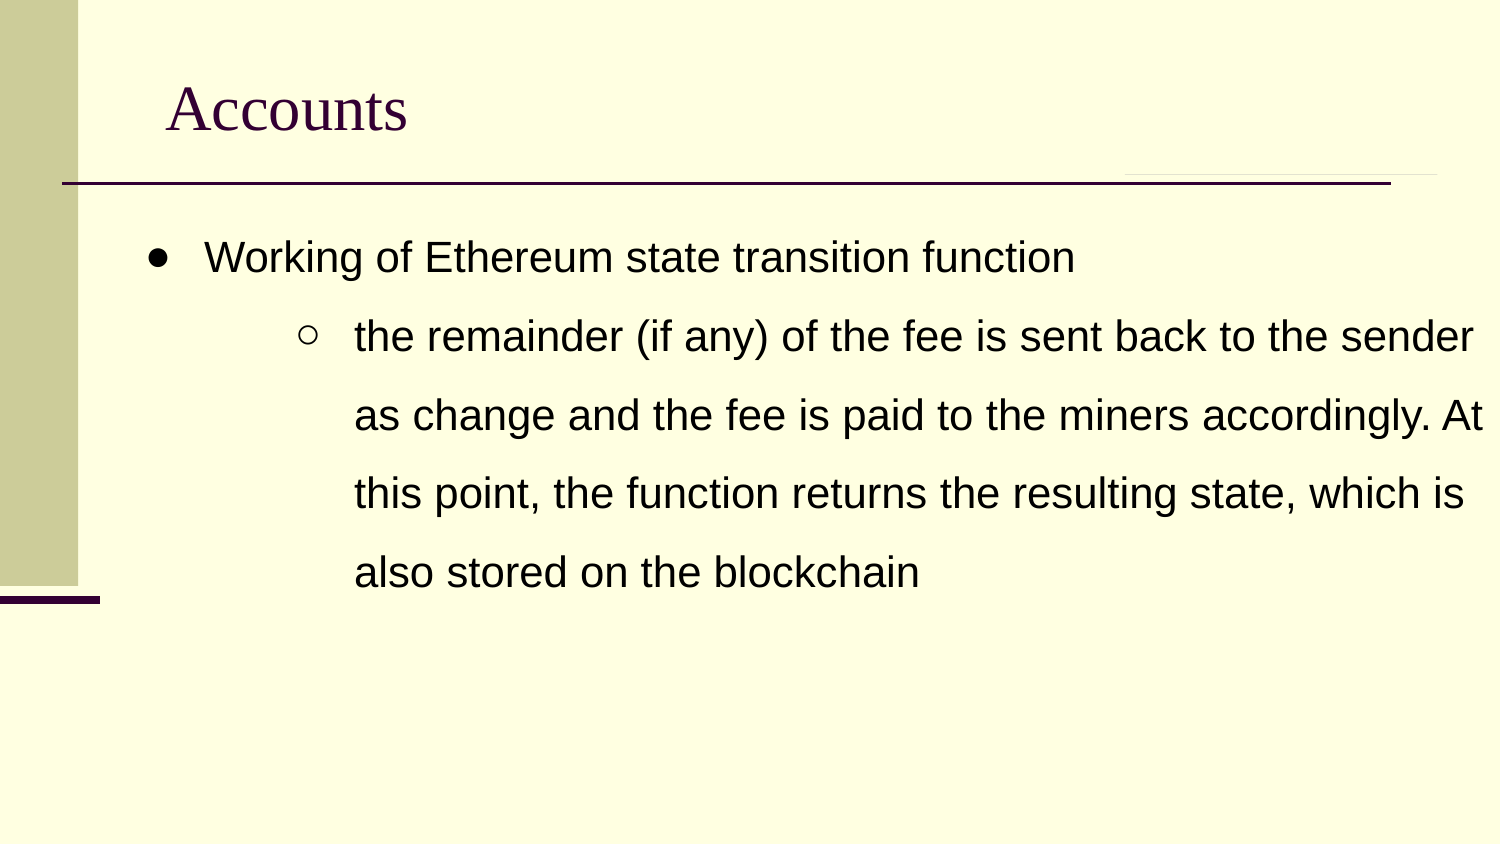

# Accounts
Working of Ethereum state transition function
the remainder (if any) of the fee is sent back to the sender as change and the fee is paid to the miners accordingly. At this point, the function returns the resulting state, which is also stored on the blockchain